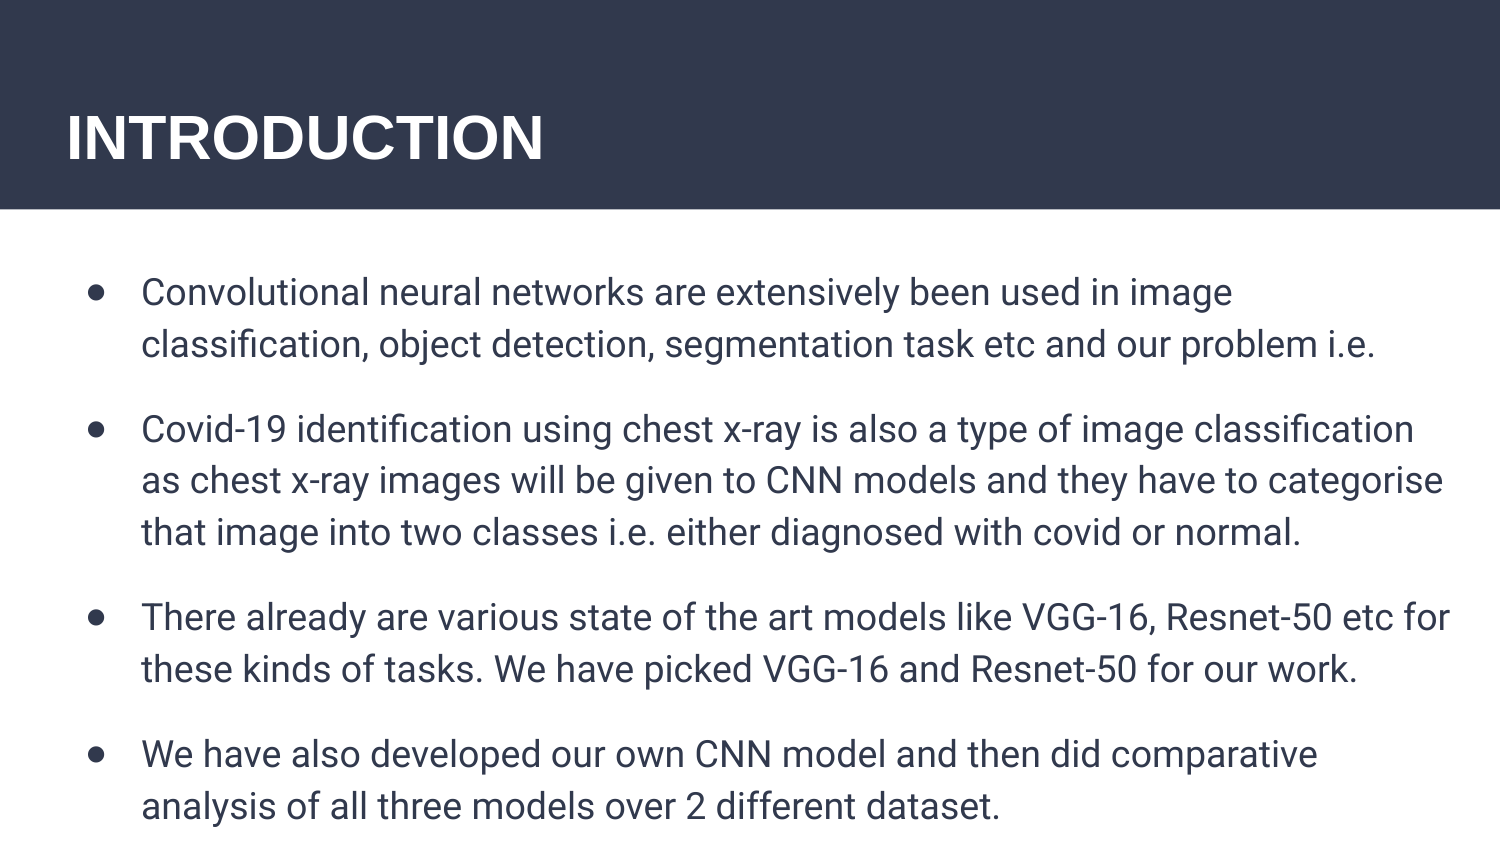

# INTRODUCTION
Convolutional neural networks are extensively been used in image classification, object detection, segmentation task etc and our problem i.e.
Covid-19 identification using chest x-ray is also a type of image classification as chest x-ray images will be given to CNN models and they have to categorise that image into two classes i.e. either diagnosed with covid or normal.
There already are various state of the art models like VGG-16, Resnet-50 etc for these kinds of tasks. We have picked VGG-16 and Resnet-50 for our work.
We have also developed our own CNN model and then did comparative analysis of all three models over 2 different dataset.